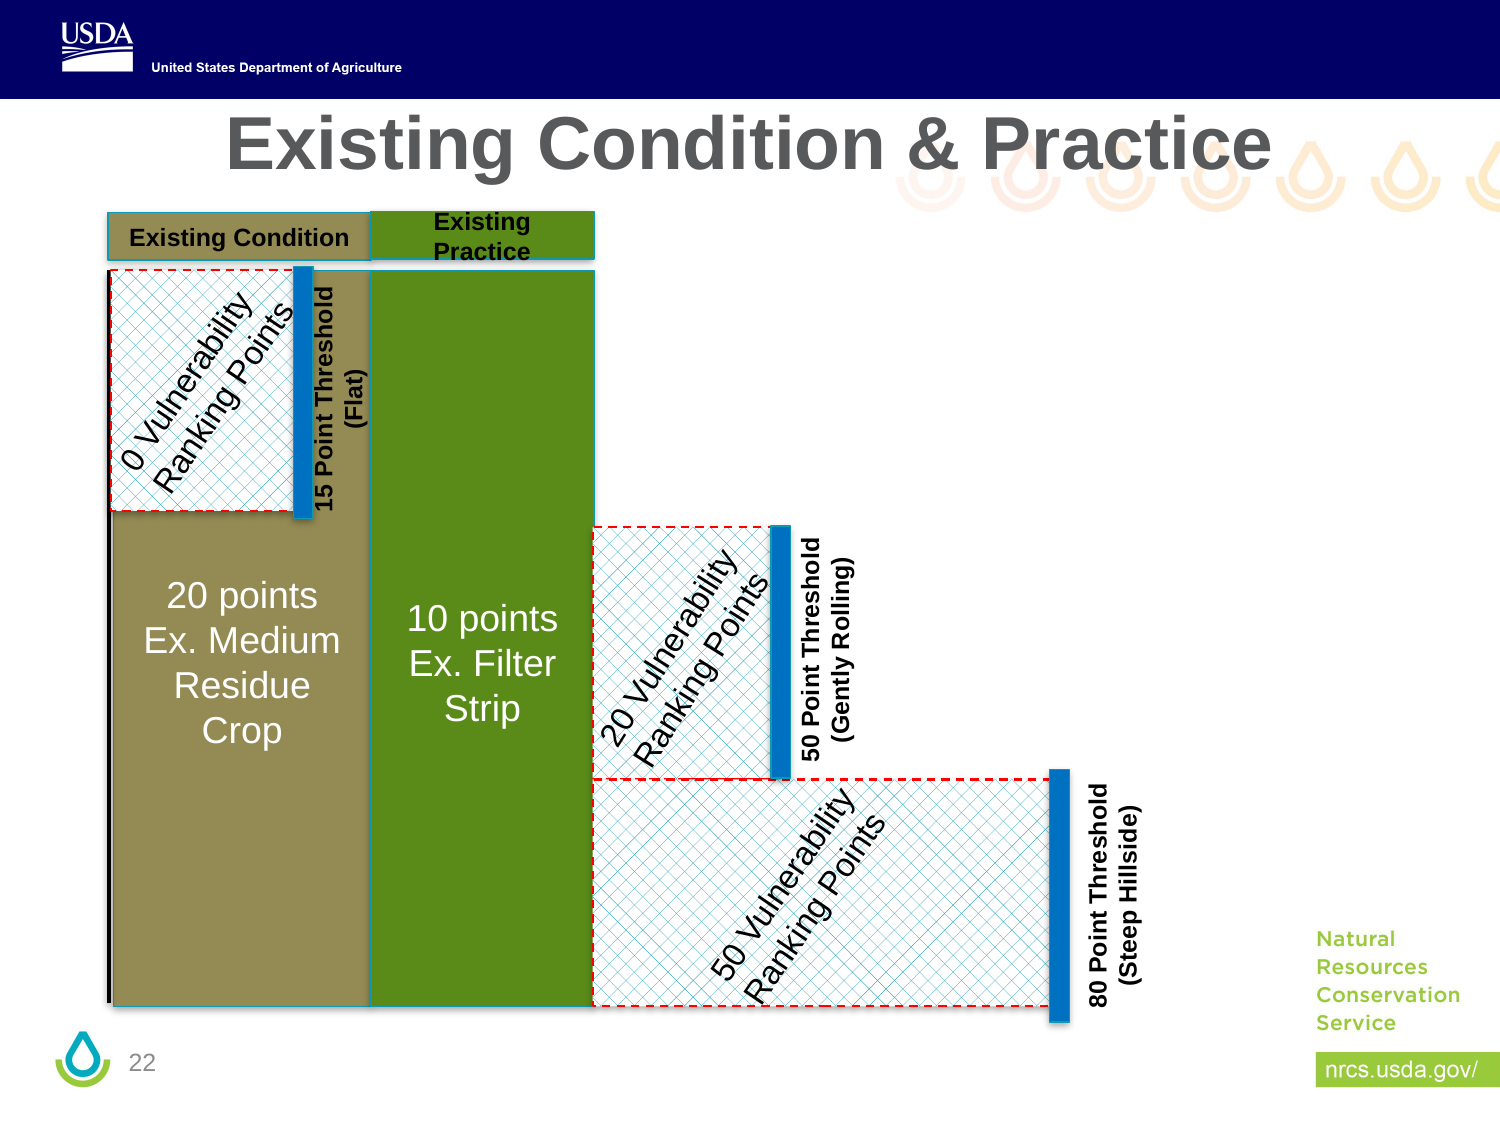

# Existing Condition & Practice
Existing Practice
Existing Condition

20 points
Ex. Medium Residue Crop

10 points
Ex. Filter Strip
0 Vulnerability
Ranking Points
15 Point Threshold
(Flat)

20 Vulnerability Ranking Points
50 Point Threshold
(Gently Rolling)
50 Point Threshold

50 Vulnerability Ranking Points
80 Point Threshold
(Steep Hillside)
80 Point Threshold
22